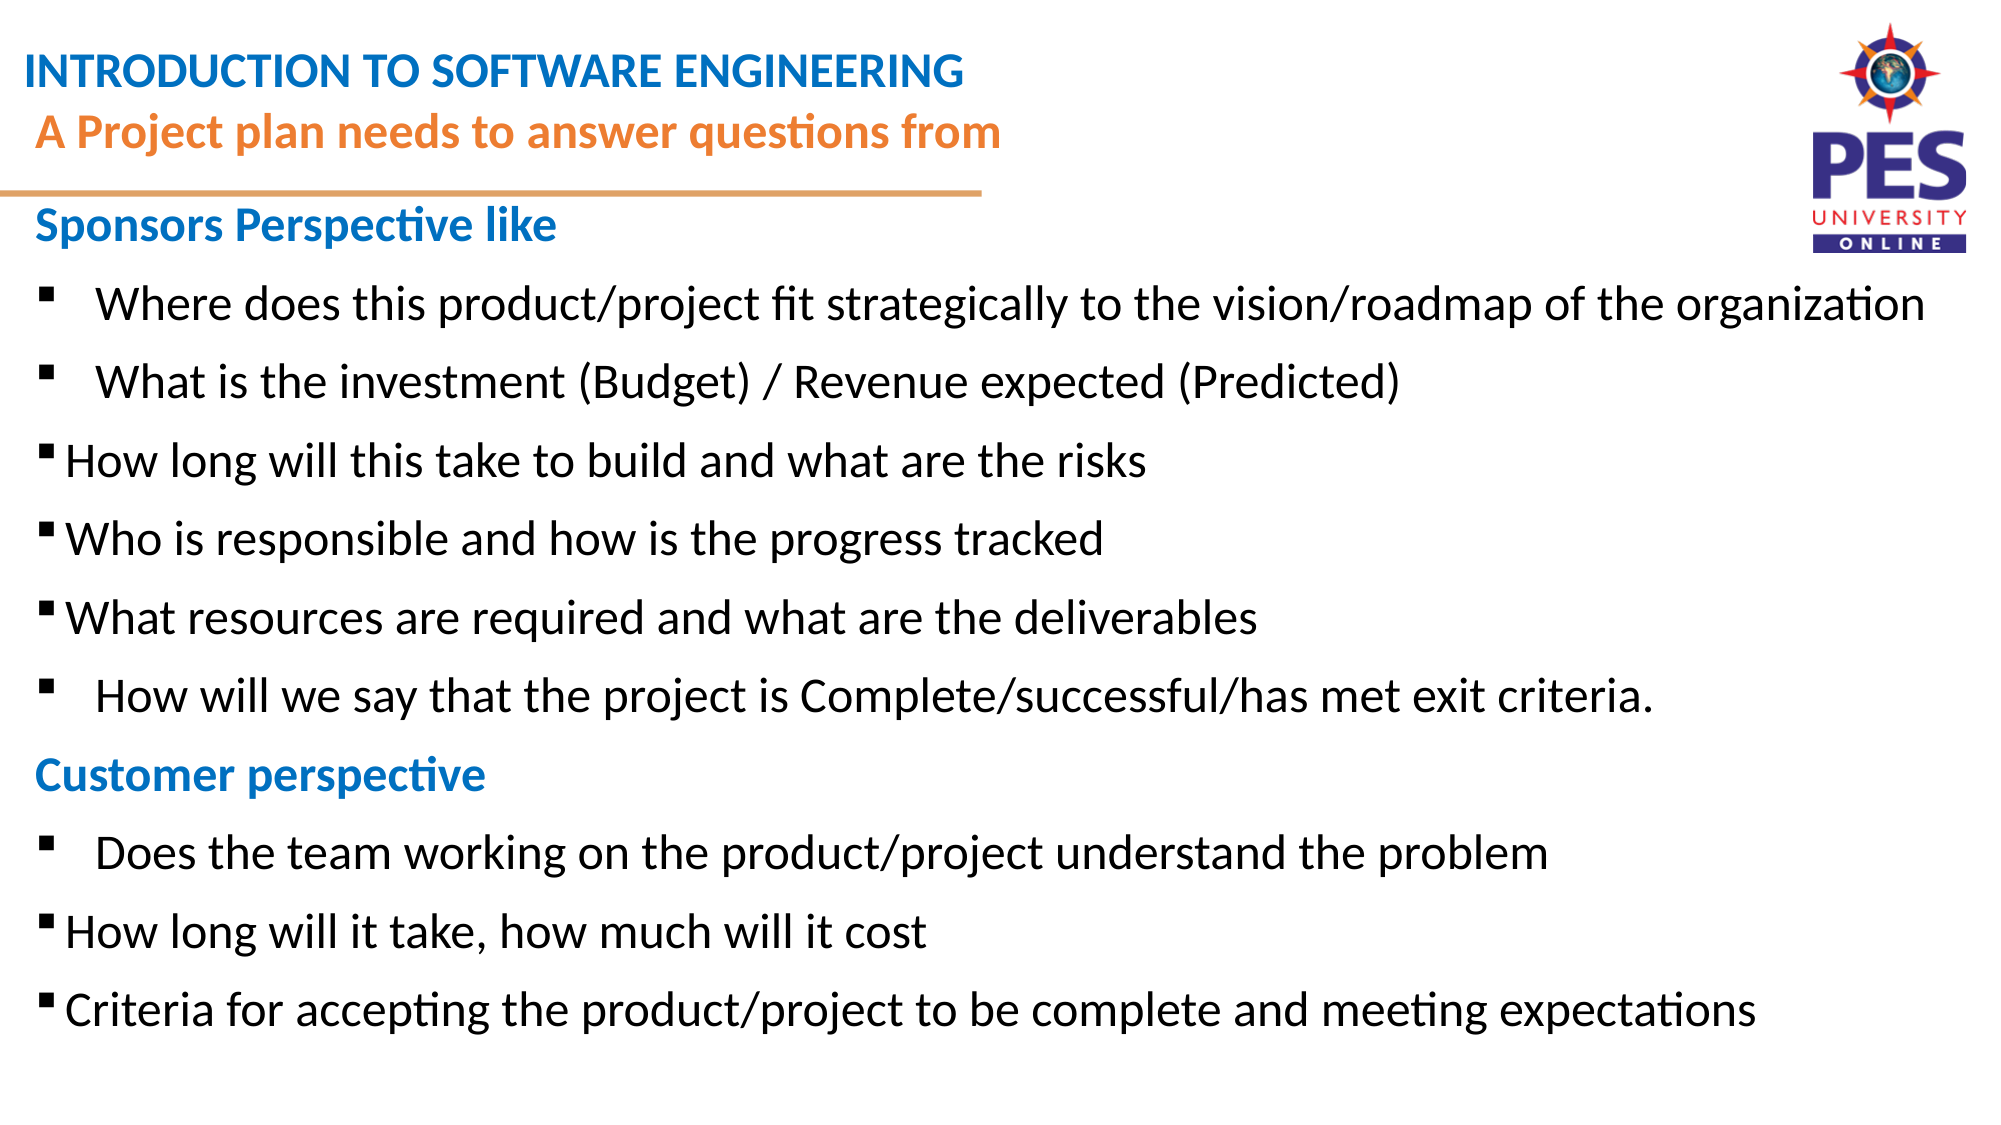

A Project plan needs to answer questions from
Sponsors Perspective like
Where does this product/project fit strategically to the vision/roadmap of the organization
What is the investment (Budget) / Revenue expected (Predicted)
How long will this take to build and what are the risks
Who is responsible and how is the progress tracked
What resources are required and what are the deliverables
How will we say that the project is Complete/successful/has met exit criteria.
Customer perspective
Does the team working on the product/project understand the problem
How long will it take, how much will it cost
Criteria for accepting the product/project to be complete and meeting expectations